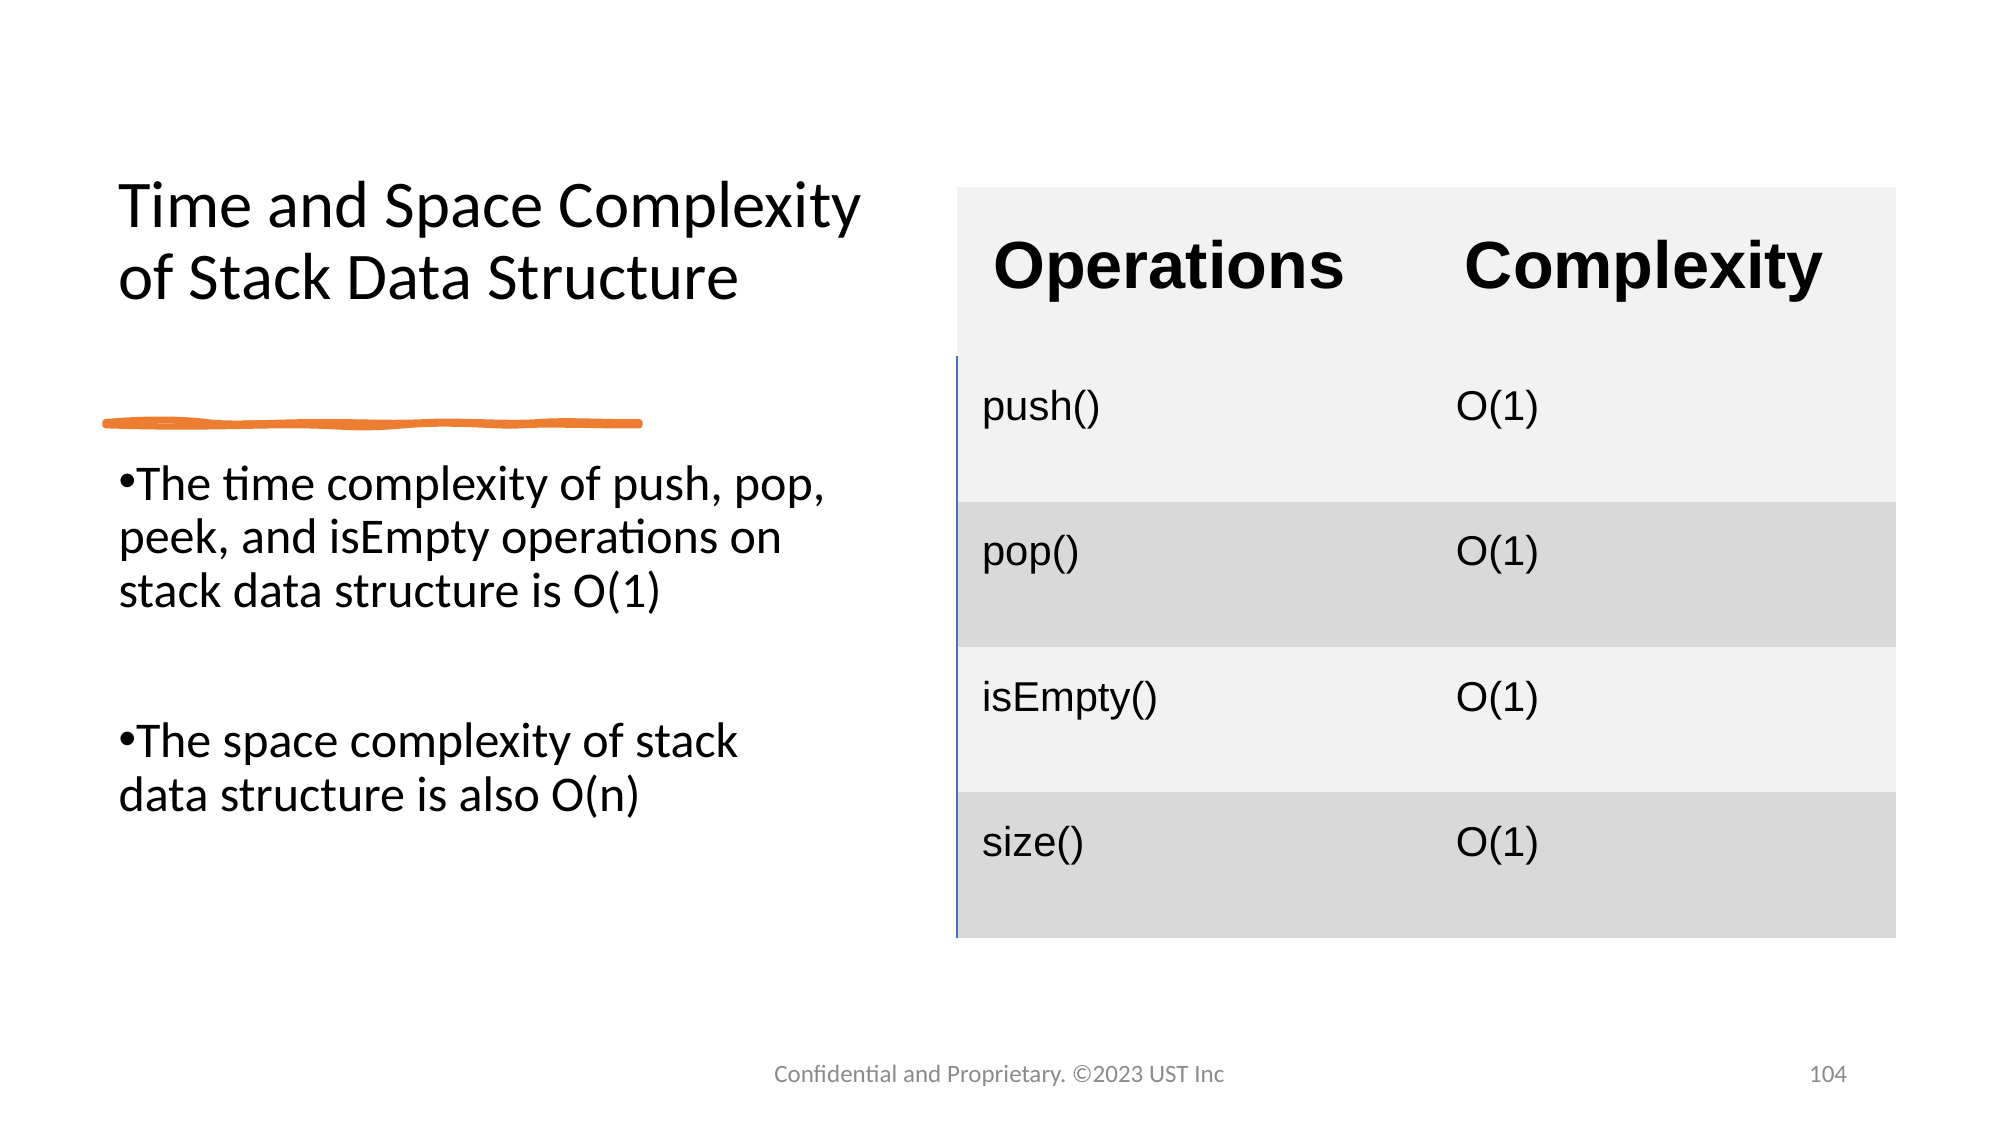

# Time and Space Complexity of Stack Data Structure
| Operations | Complexity |
| --- | --- |
| push() | O(1) |
| pop() | O(1) |
| isEmpty() | O(1) |
| size() | O(1) |

The time complexity of push, pop, peek, and isEmpty operations on stack data structure is O(1)

The space complexity of stack data structure is also O(n)
Confidential and Proprietary. ©2023 UST Inc
104